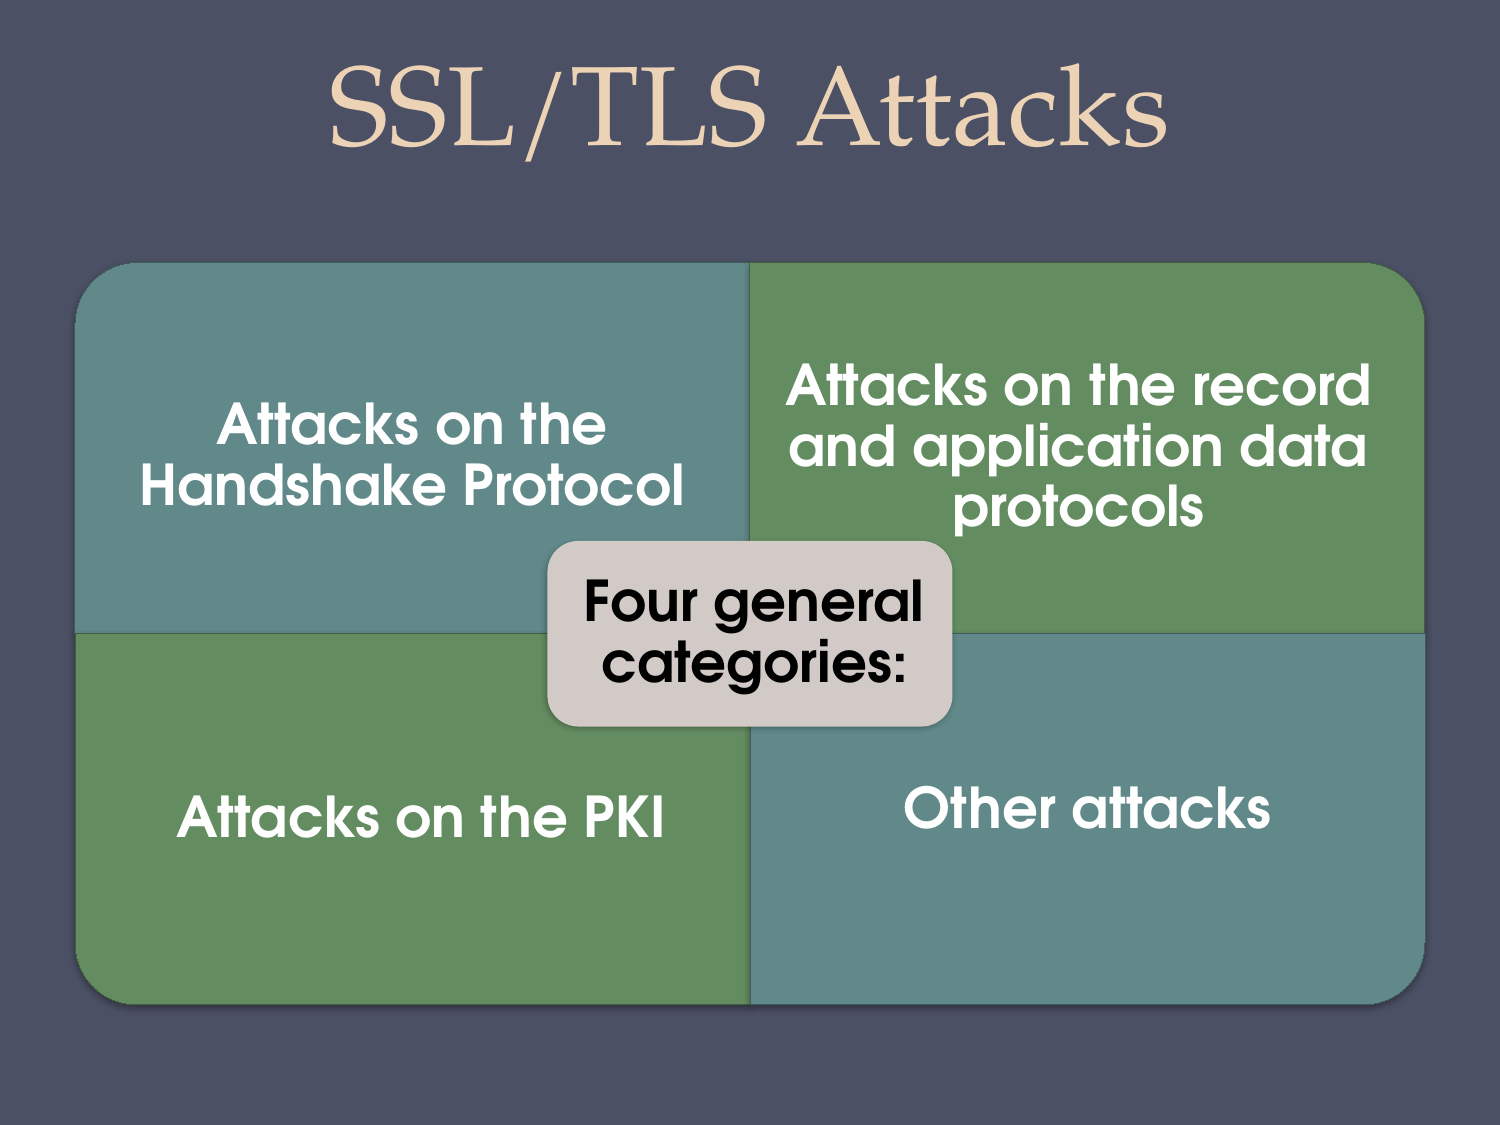

# SSL/TLS Attacks
Attacks on the Handshake Protocol
Attacks on the record and application data protocols
Attacks on the PKI
Other attacks
Four general categories: